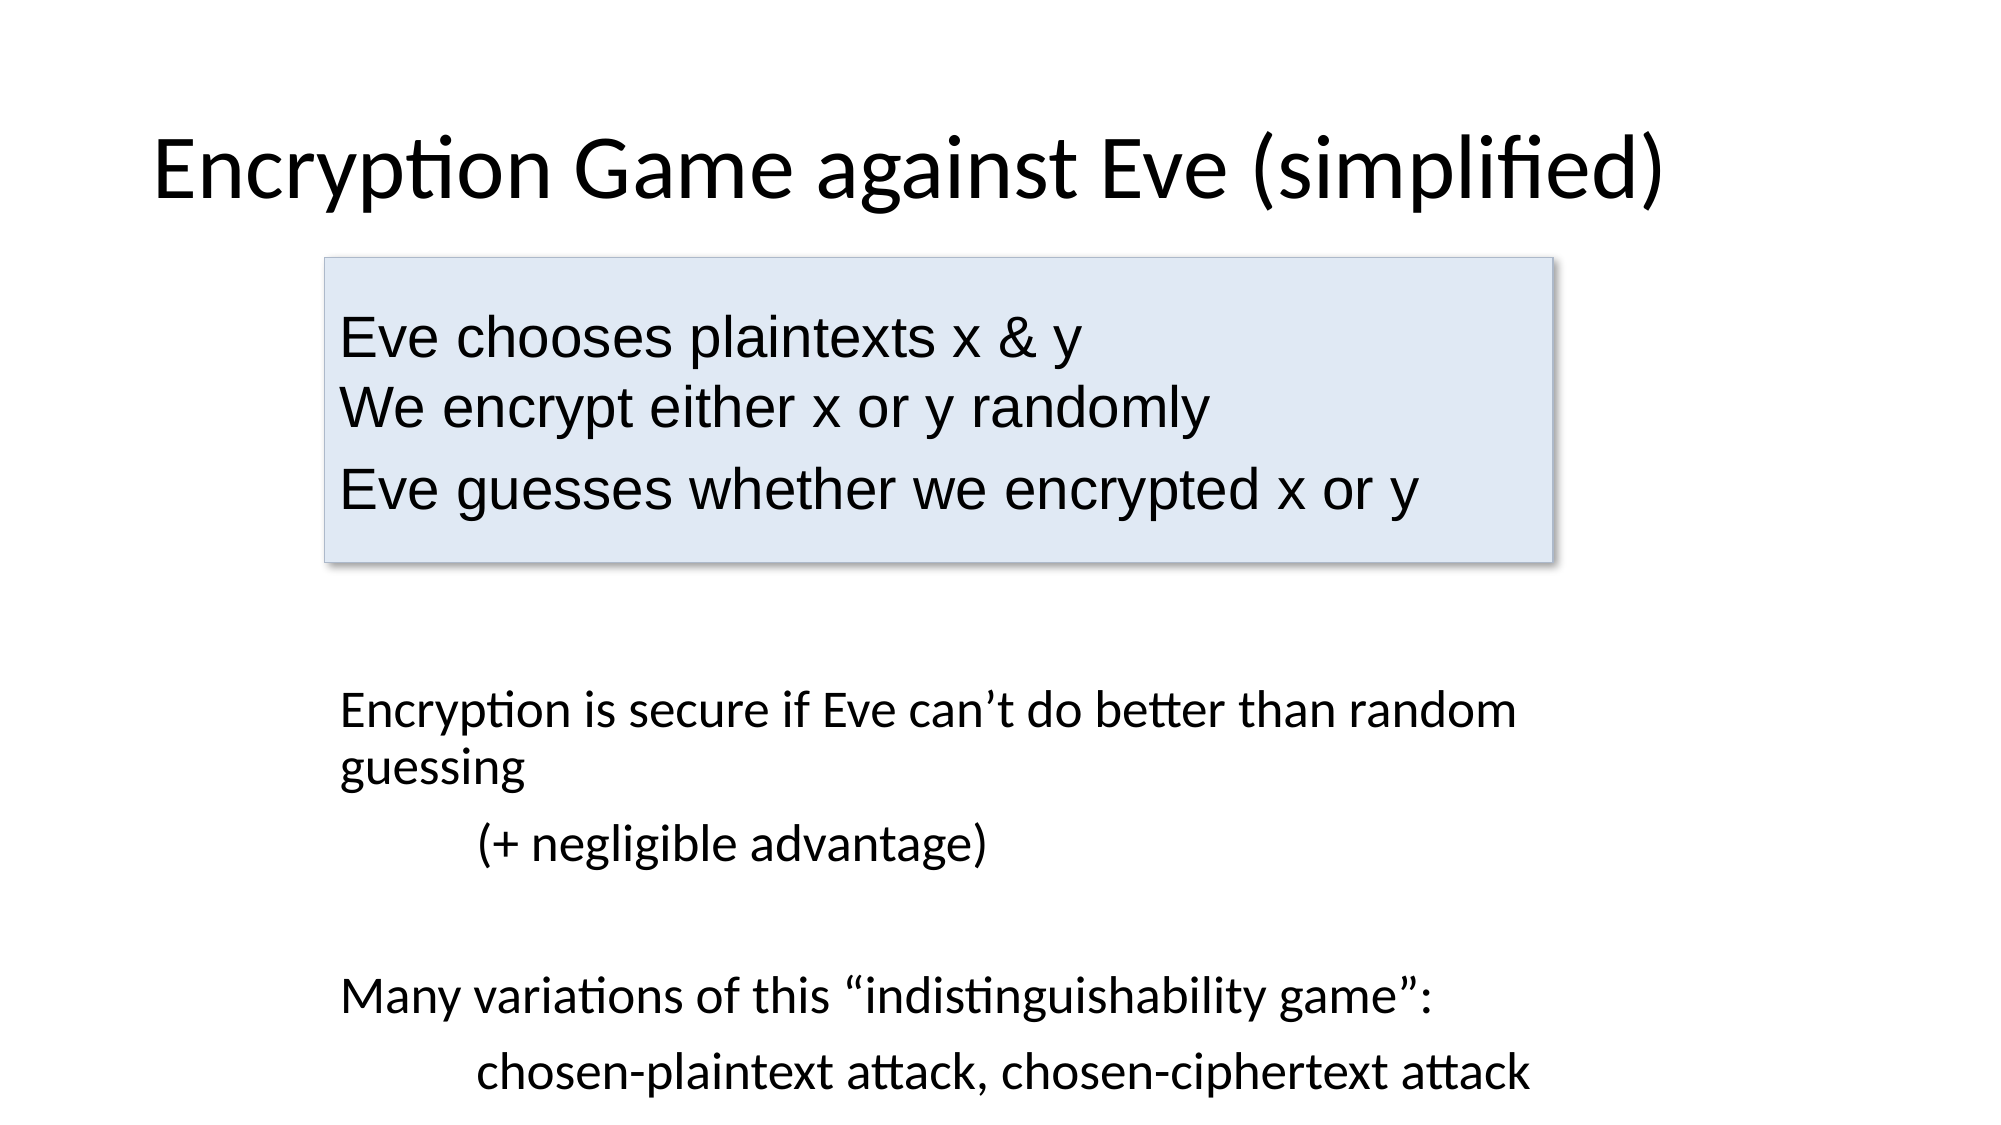

# Encryption Game against Eve (simplified)
Eve chooses plaintexts x & y
We encrypt either x or y randomly
Eve guesses whether we encrypted x or y

Encryption is secure if Eve can’t do better than random guessing
	(+ negligible advantage)

Many variations of this “indistinguishability game”:
	chosen-plaintext attack, chosen-ciphertext attack